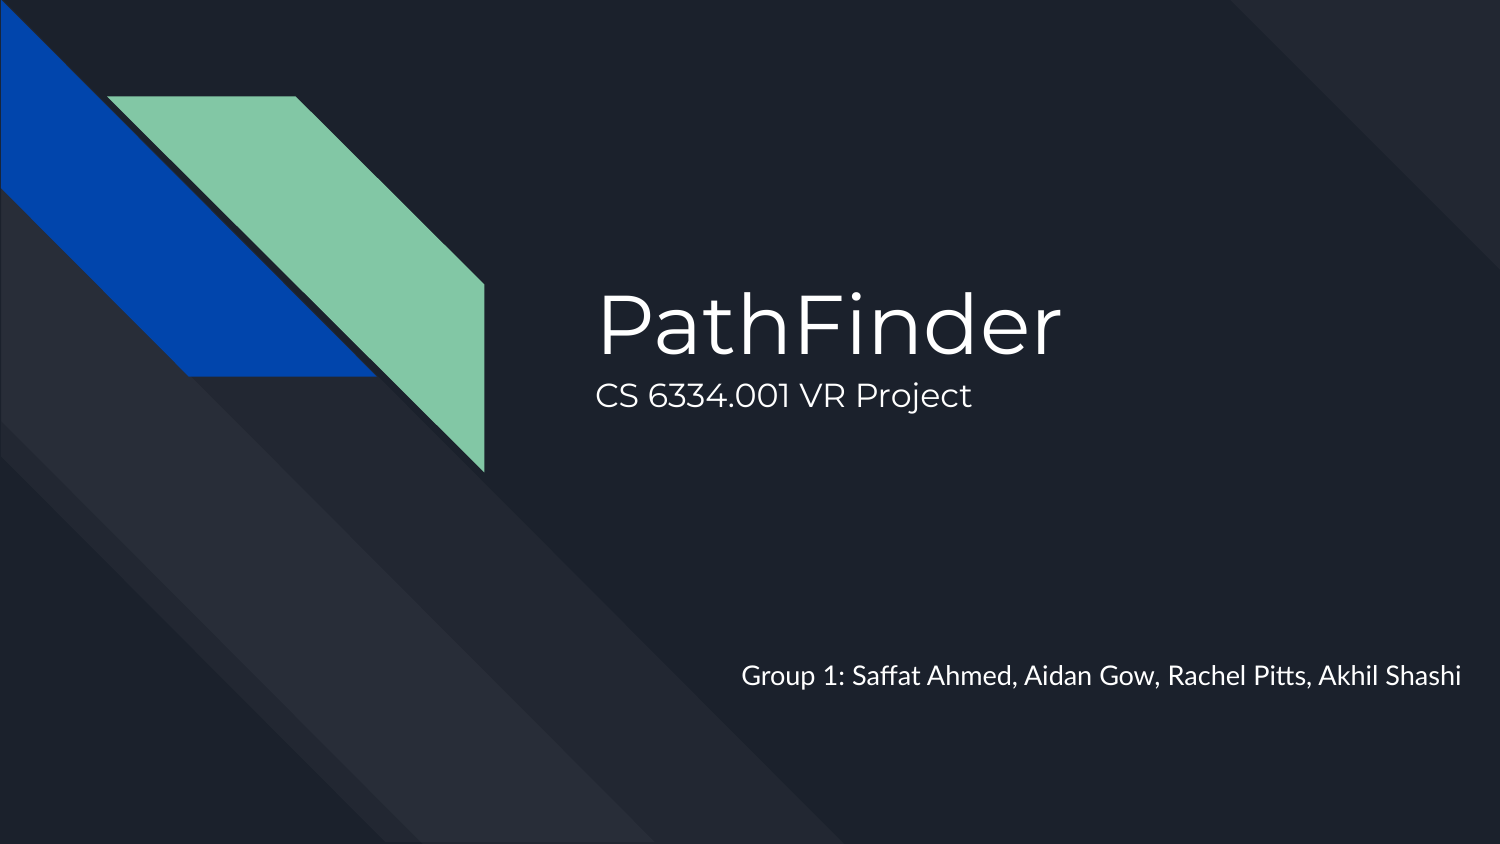

# PathFinder
CS 6334.001 VR Project
Group 1: Saffat Ahmed, Aidan Gow, Rachel Pitts, Akhil Shashi